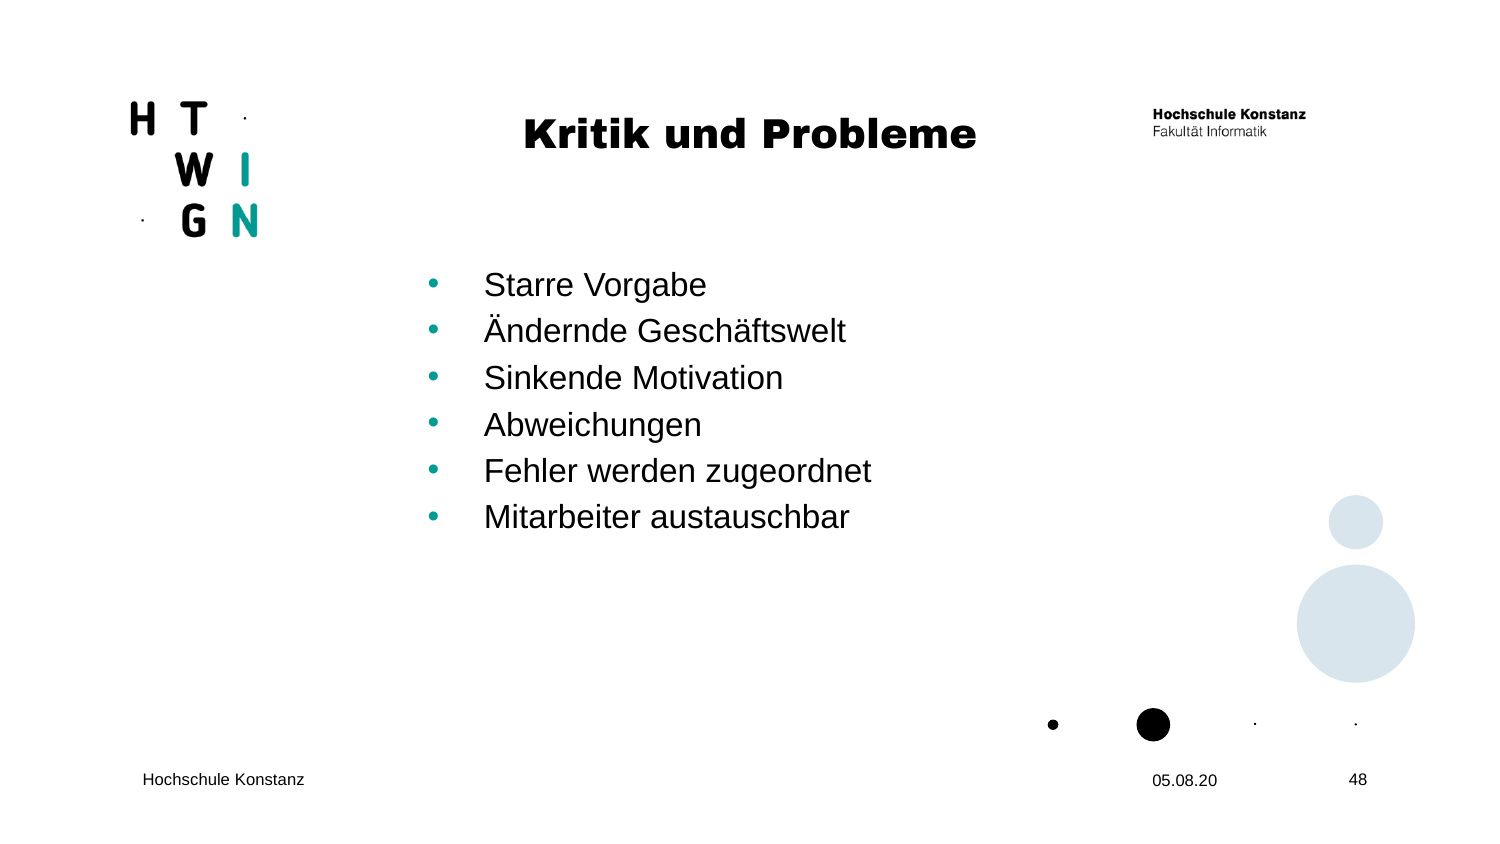

Kritik und Probleme
Starre Vorgabe
Ändernde Geschäftswelt
Sinkende Motivation
Abweichungen
Fehler werden zugeordnet
Mitarbeiter austauschbar